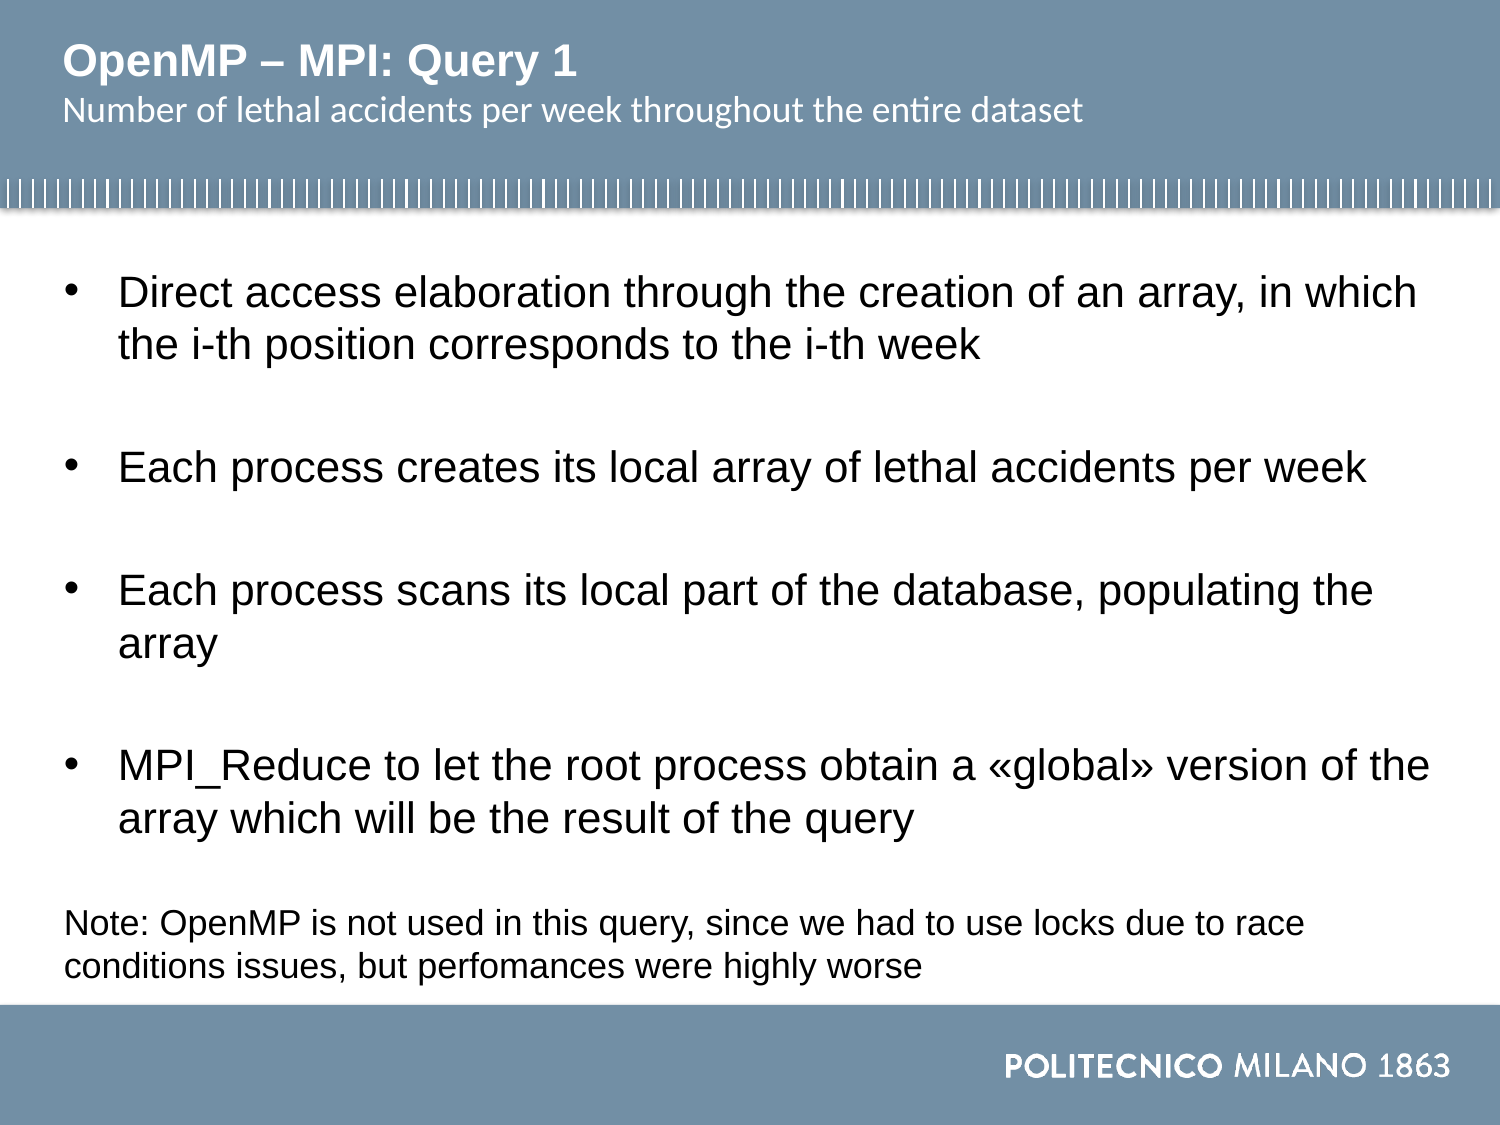

# OpenMP – MPI: Query 1 Number of lethal accidents per week throughout the entire dataset
Direct access elaboration through the creation of an array, in which the i-th position corresponds to the i-th week

Each process creates its local array of lethal accidents per week

Each process scans its local part of the database, populating the array

MPI_Reduce to let the root process obtain a «global» version of the array which will be the result of the query

Note: OpenMP is not used in this query, since we had to use locks due to race conditions issues, but perfomances were highly worse